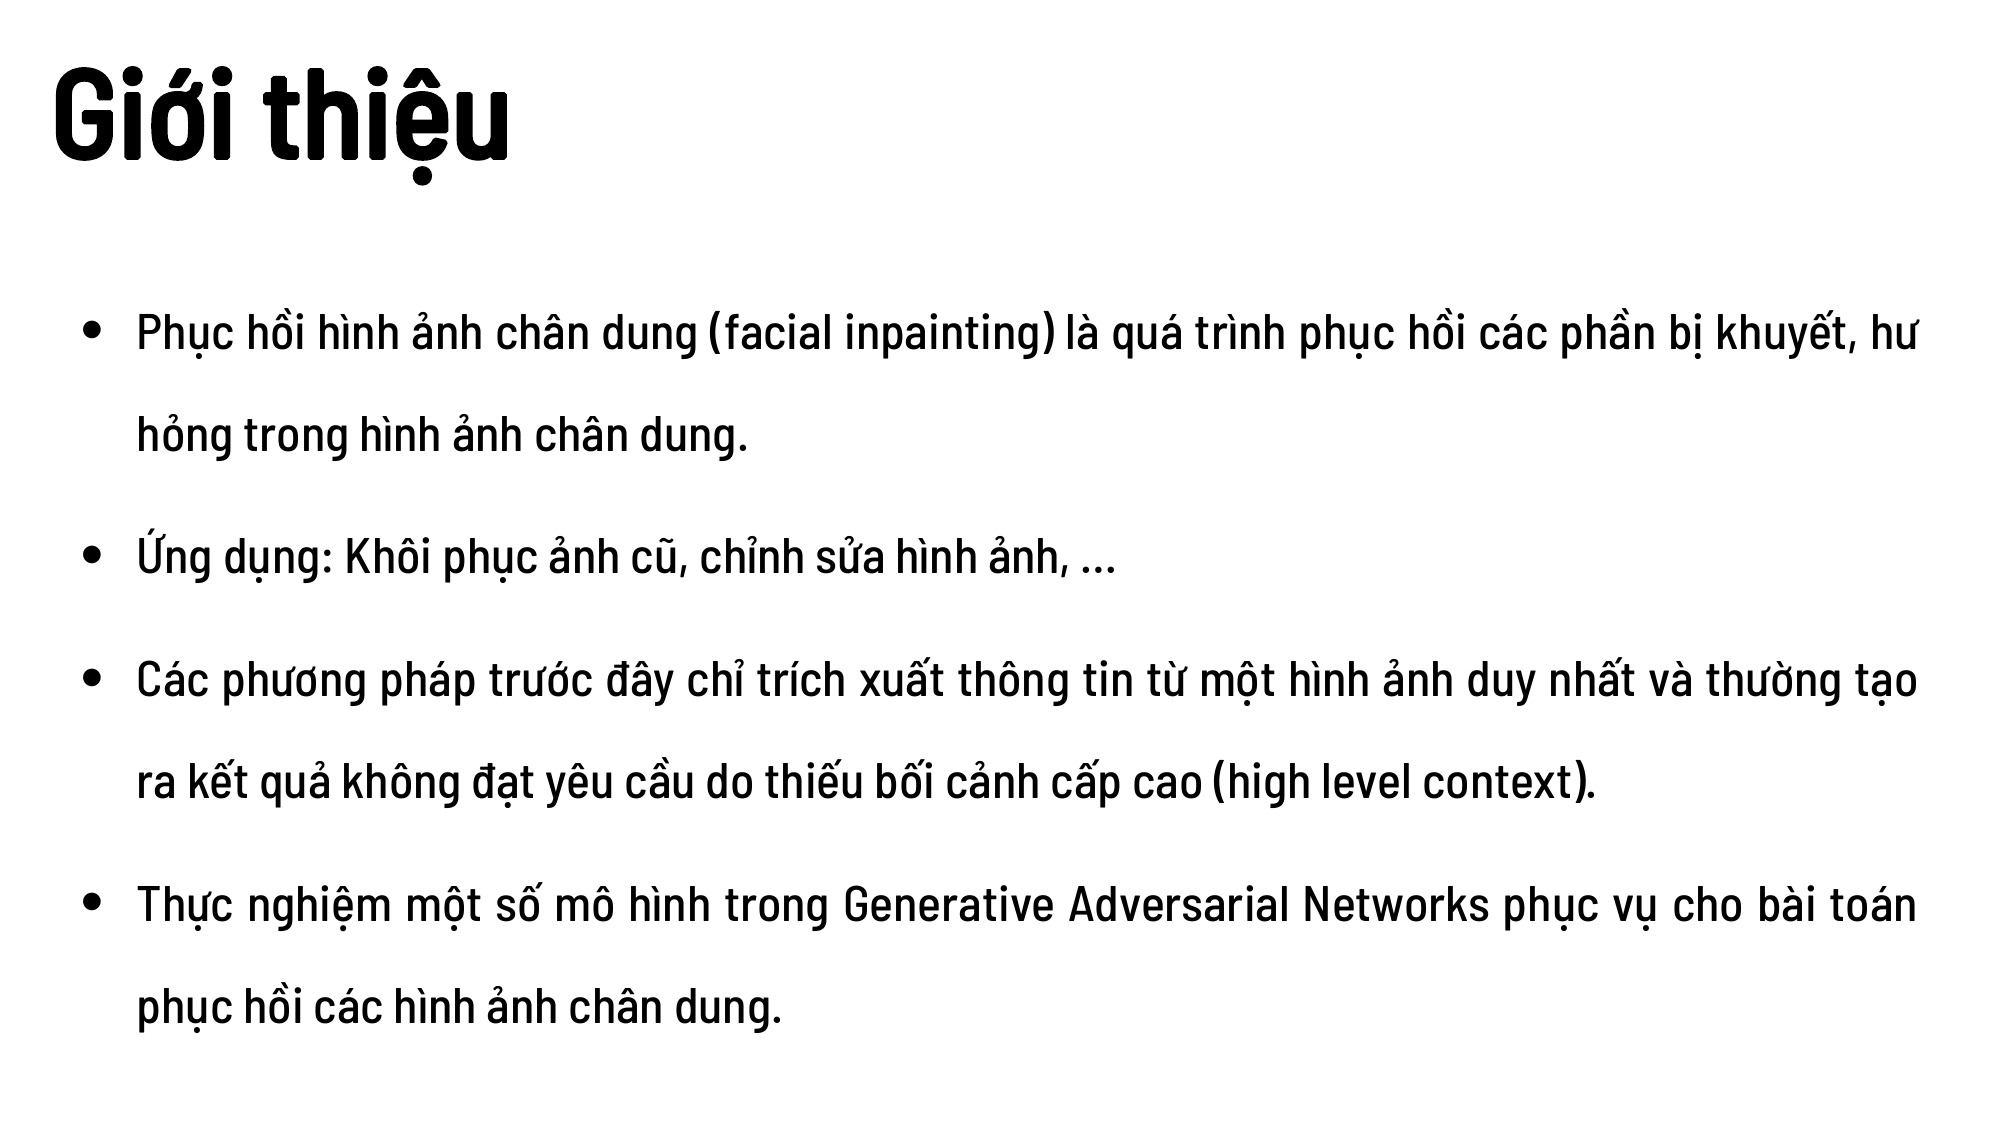

# Giới thiệu
Phục hồi hình ảnh chân dung (facial inpainting) là quá trình phục hồi các phần bị khuyết, hư hỏng trong hình ảnh chân dung.
Ứng dụng: Khôi phục ảnh cũ, chỉnh sửa hình ảnh, …
Các phương pháp trước đây chỉ trích xuất thông tin từ một hình ảnh duy nhất và thường tạo ra kết quả không đạt yêu cầu do thiếu bối cảnh cấp cao (high level context).
Thực nghiệm một số mô hình trong Generative Adversarial Networks phục vụ cho bài toán phục hồi các hình ảnh chân dung.